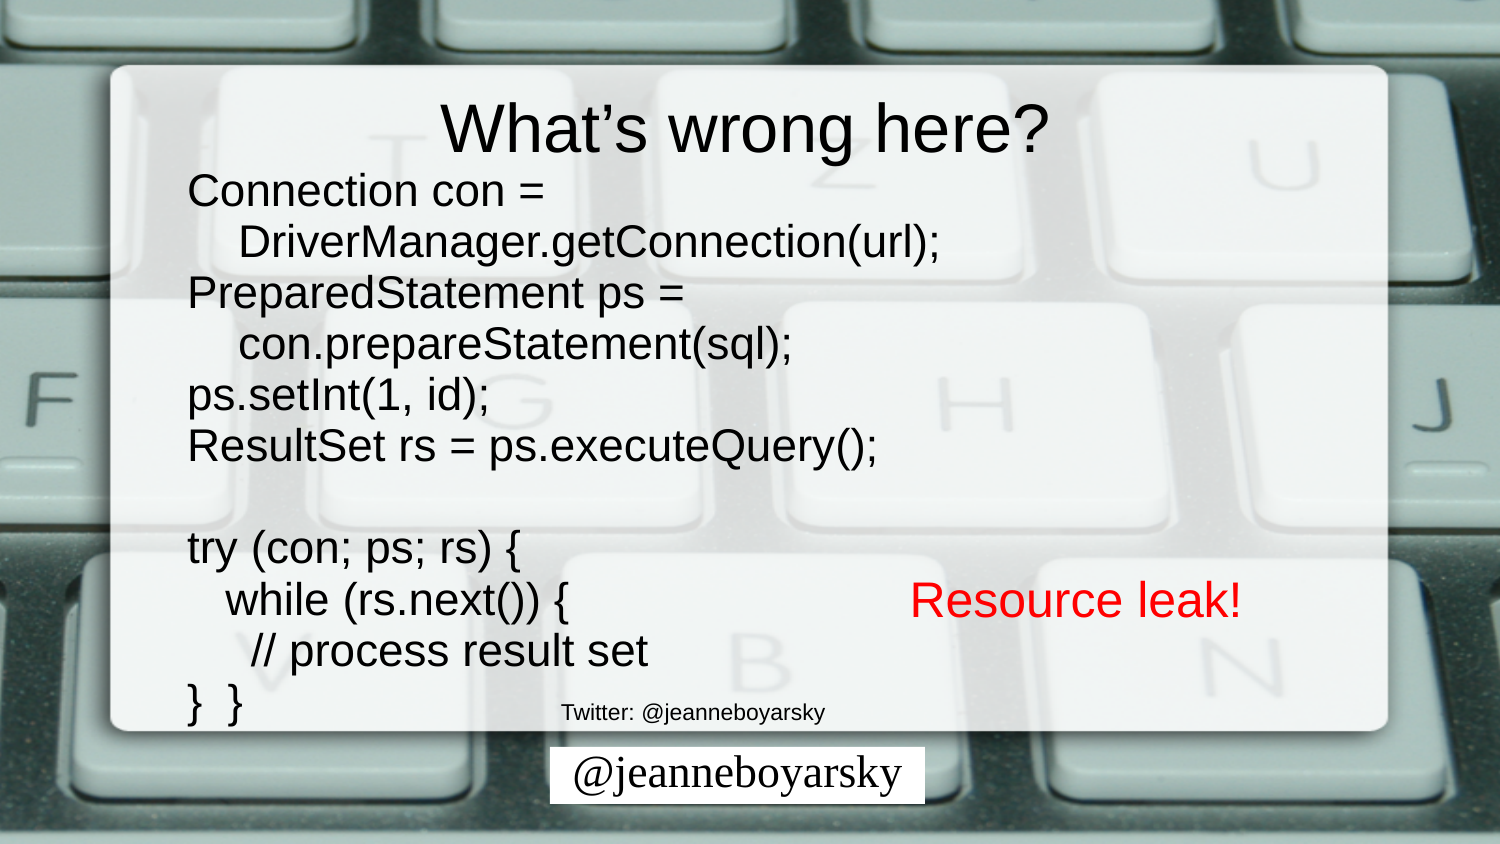

# What’s wrong here?
Connection con =
    DriverManager.getConnection(url);
PreparedStatement ps =
    con.prepareStatement(sql);
ps.setInt(1, id);
ResultSet rs = ps.executeQuery();

try (con; ps; rs) {
   while (rs.next()) {
     // process result set
}  }

Resource leak!
Twitter: @jeanneboyarsky